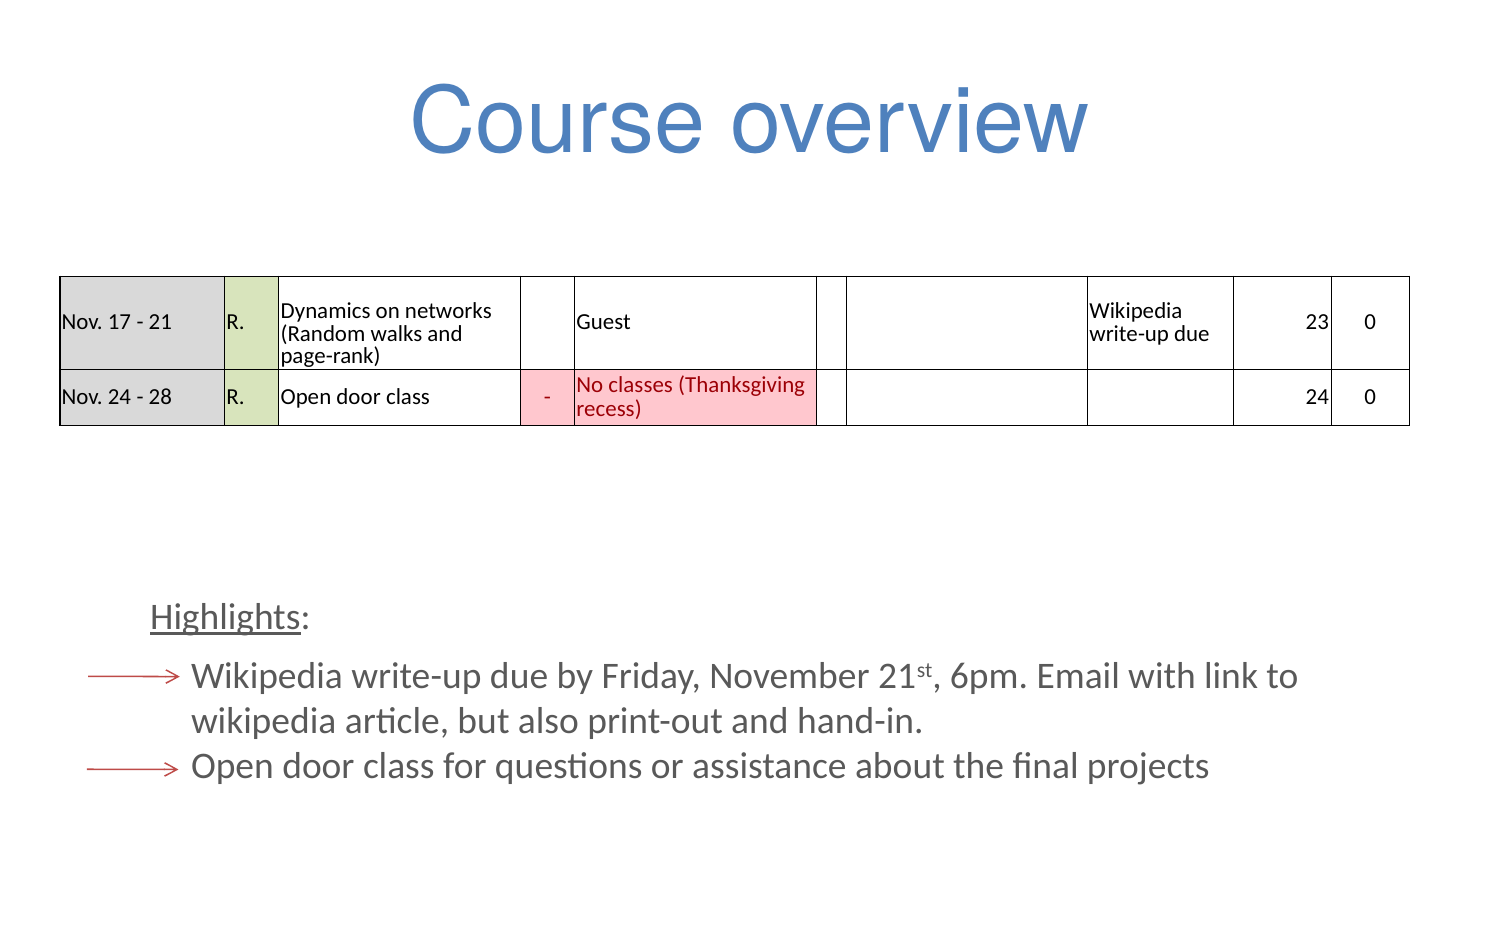

# Course overview
| Nov. 17 - 21 | R. | Dynamics on networks (Random walks and page-rank) |  | Guest |  |  | Wikipedia write-up due | 23 | 0 |
| --- | --- | --- | --- | --- | --- | --- | --- | --- | --- |
| Nov. 24 - 28 | R. | Open door class | - | No classes (Thanksgiving recess) |  |  |  | 24 | 0 |
Highlights:
Wikipedia write-up due by Friday, November 21st, 6pm. Email with link to wikipedia article, but also print-out and hand-in.
Open door class for questions or assistance about the final projects